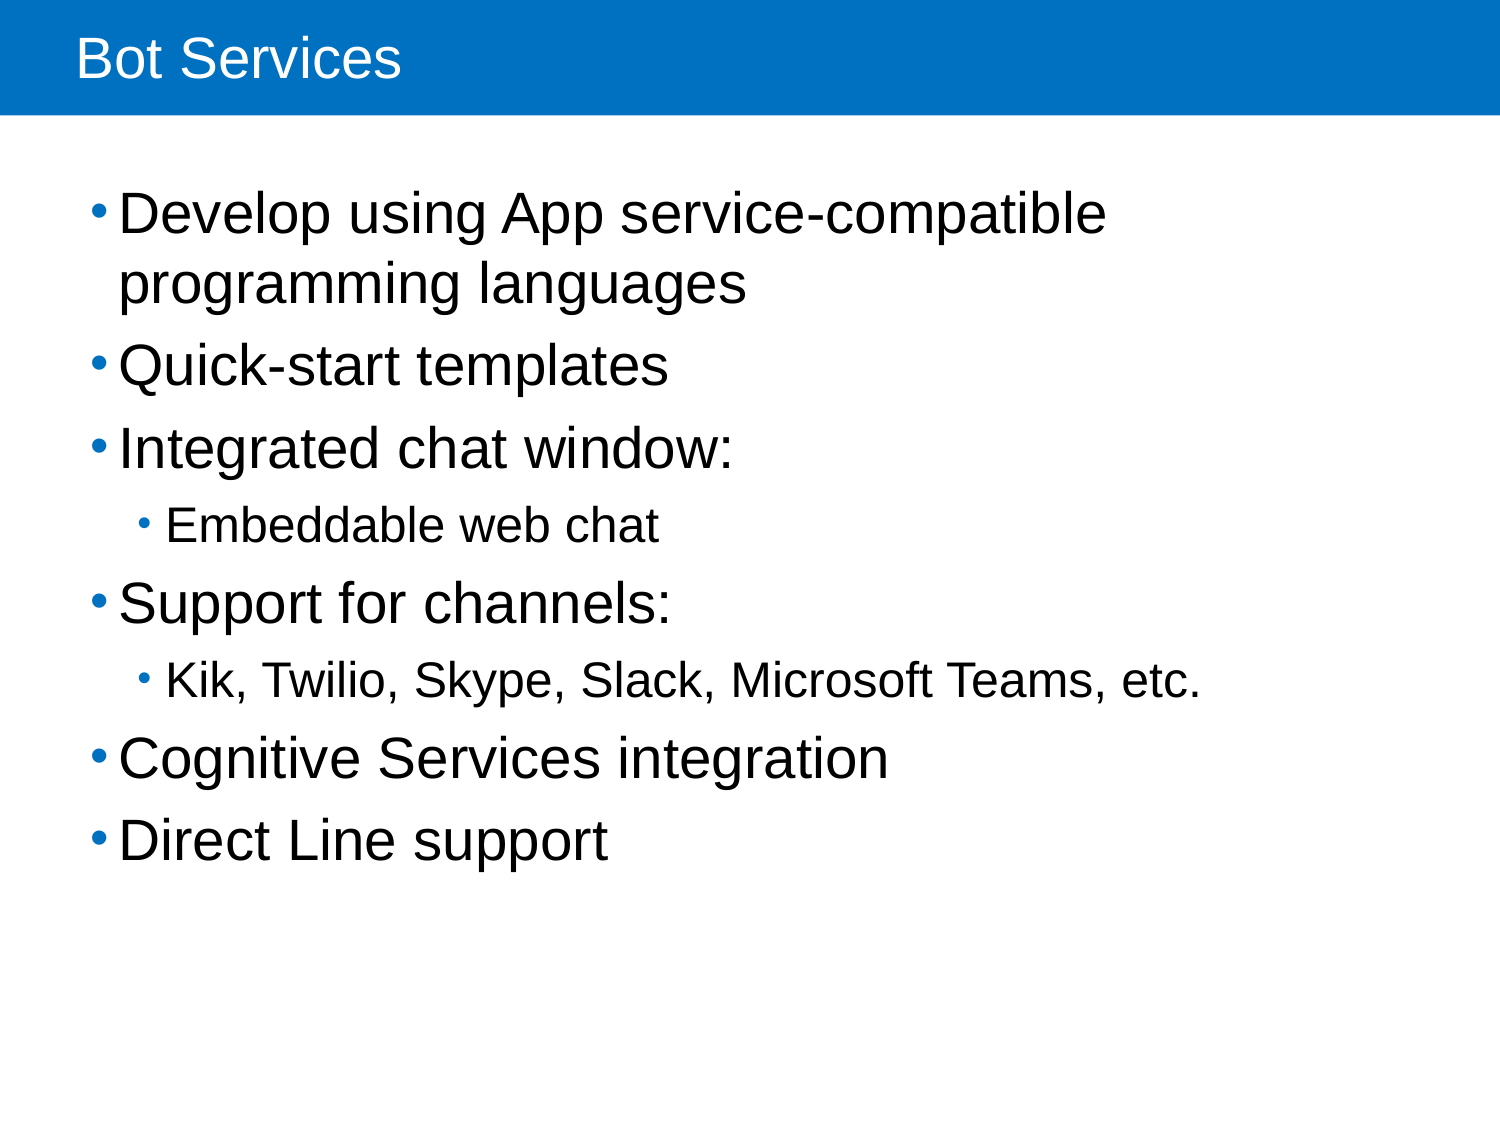

# Bot Services
Develop using App service-compatible programming languages
Quick-start templates
Integrated chat window:
Embeddable web chat
Support for channels:
Kik, Twilio, Skype, Slack, Microsoft Teams, etc.
Cognitive Services integration
Direct Line support